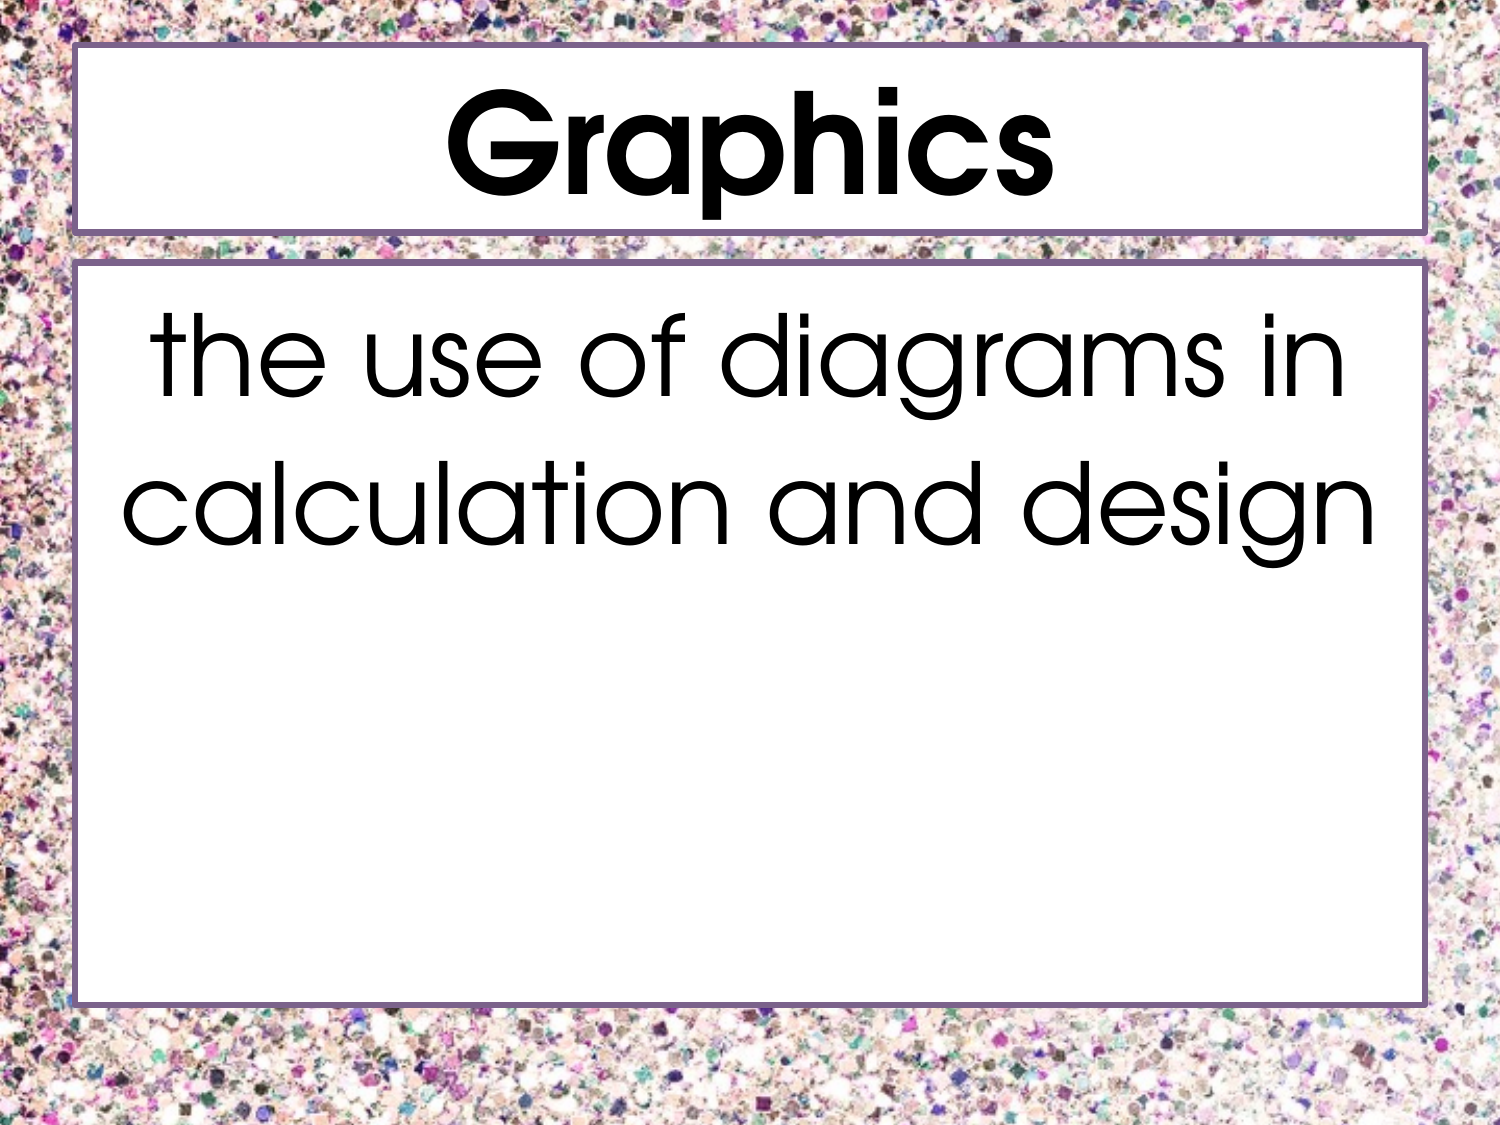

# Graphics
the use of diagrams in calculation and design